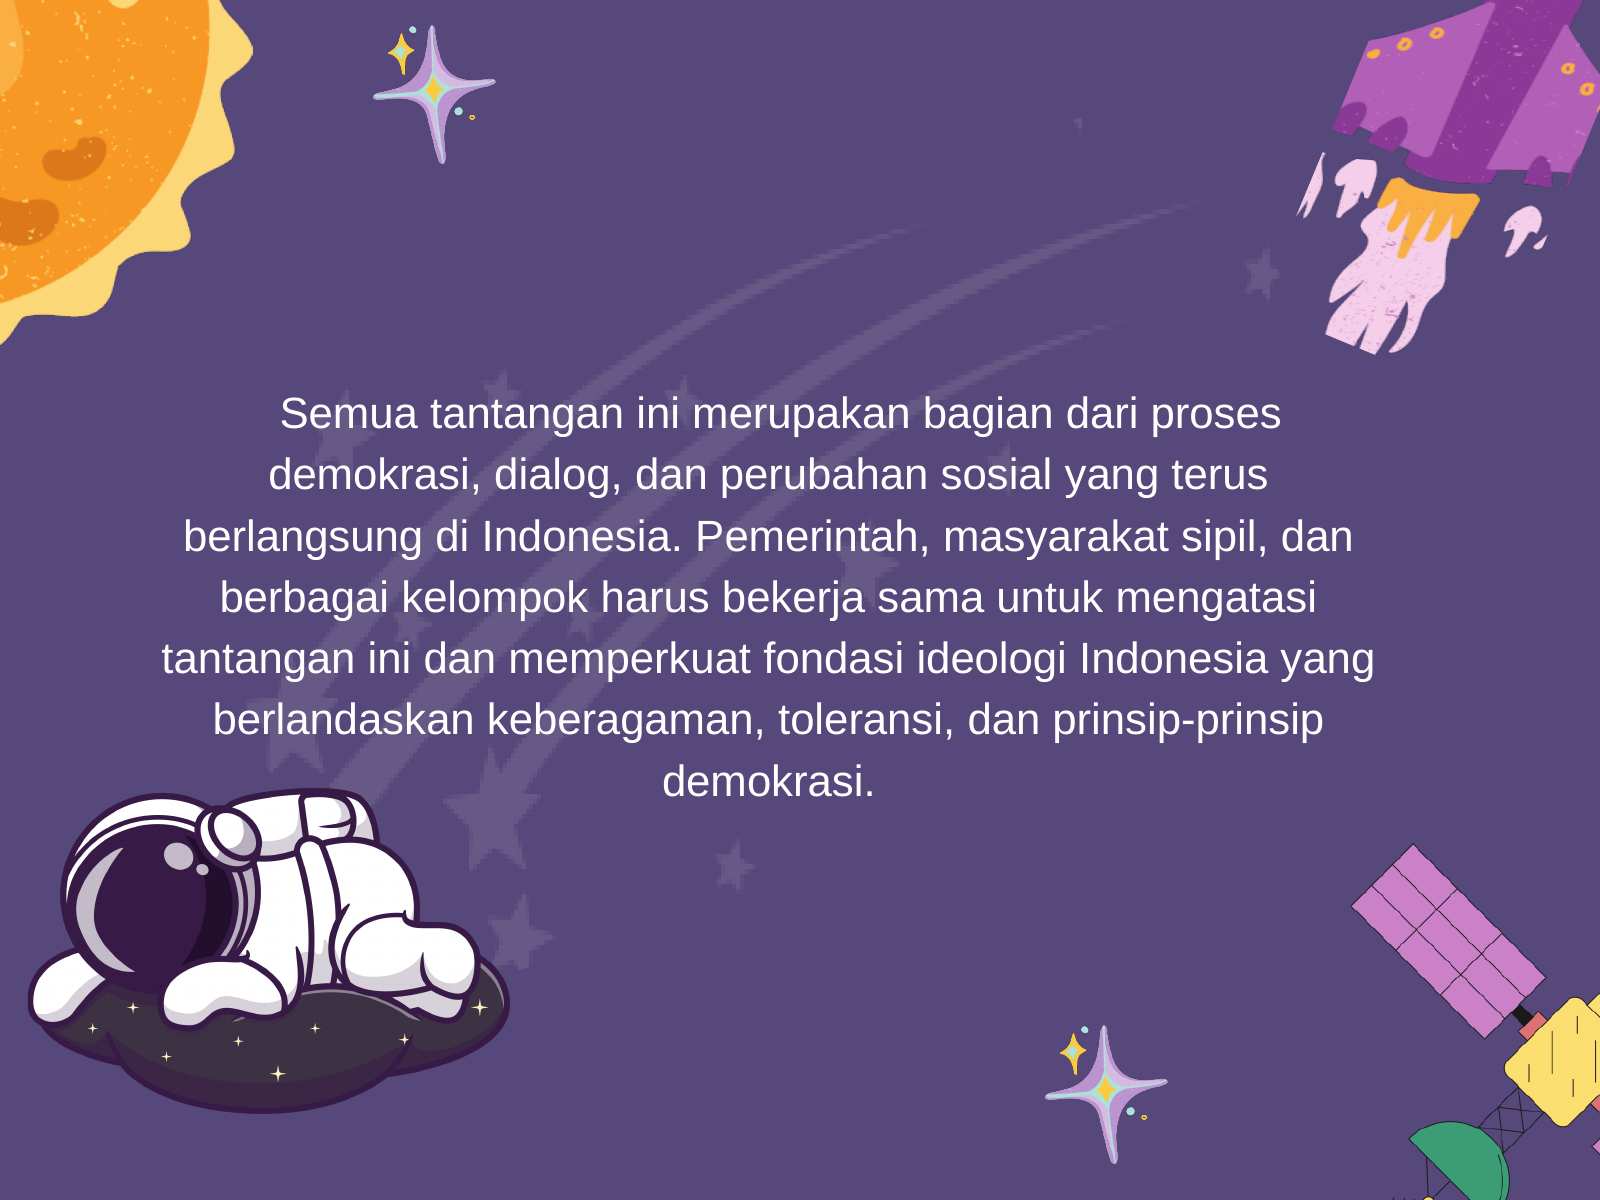

Semua tantangan ini merupakan bagian dari proses demokrasi, dialog, dan perubahan sosial yang terus berlangsung di Indonesia. Pemerintah, masyarakat sipil, dan berbagai kelompok harus bekerja sama untuk mengatasi tantangan ini dan memperkuat fondasi ideologi Indonesia yang berlandaskan keberagaman, toleransi, dan prinsip-prinsip demokrasi.